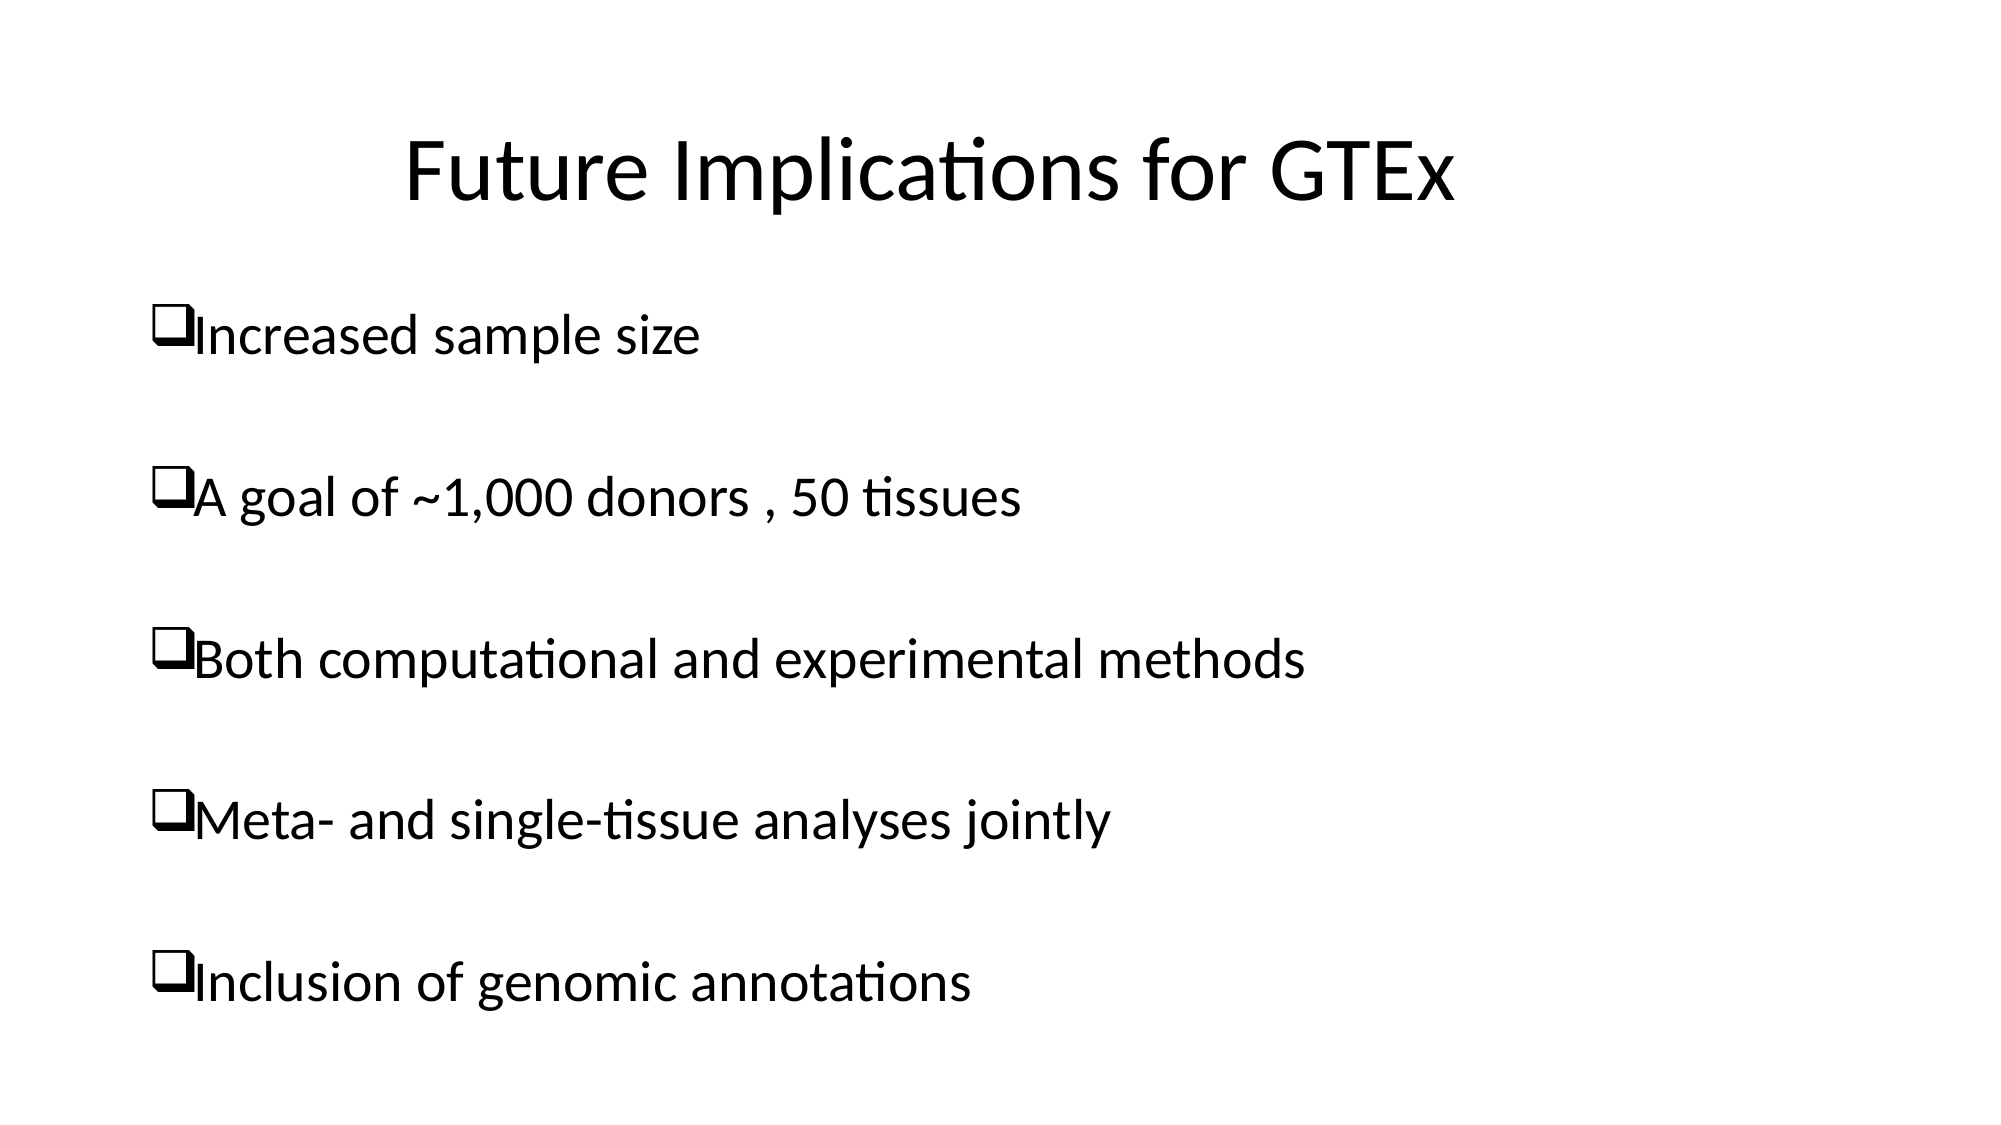

# Future Implications for GTEx
Increased sample size

A goal of ~1,000 donors , 50 tissues

Both computational and experimental methods

Meta- and single-tissue analyses jointly

Inclusion of genomic annotations